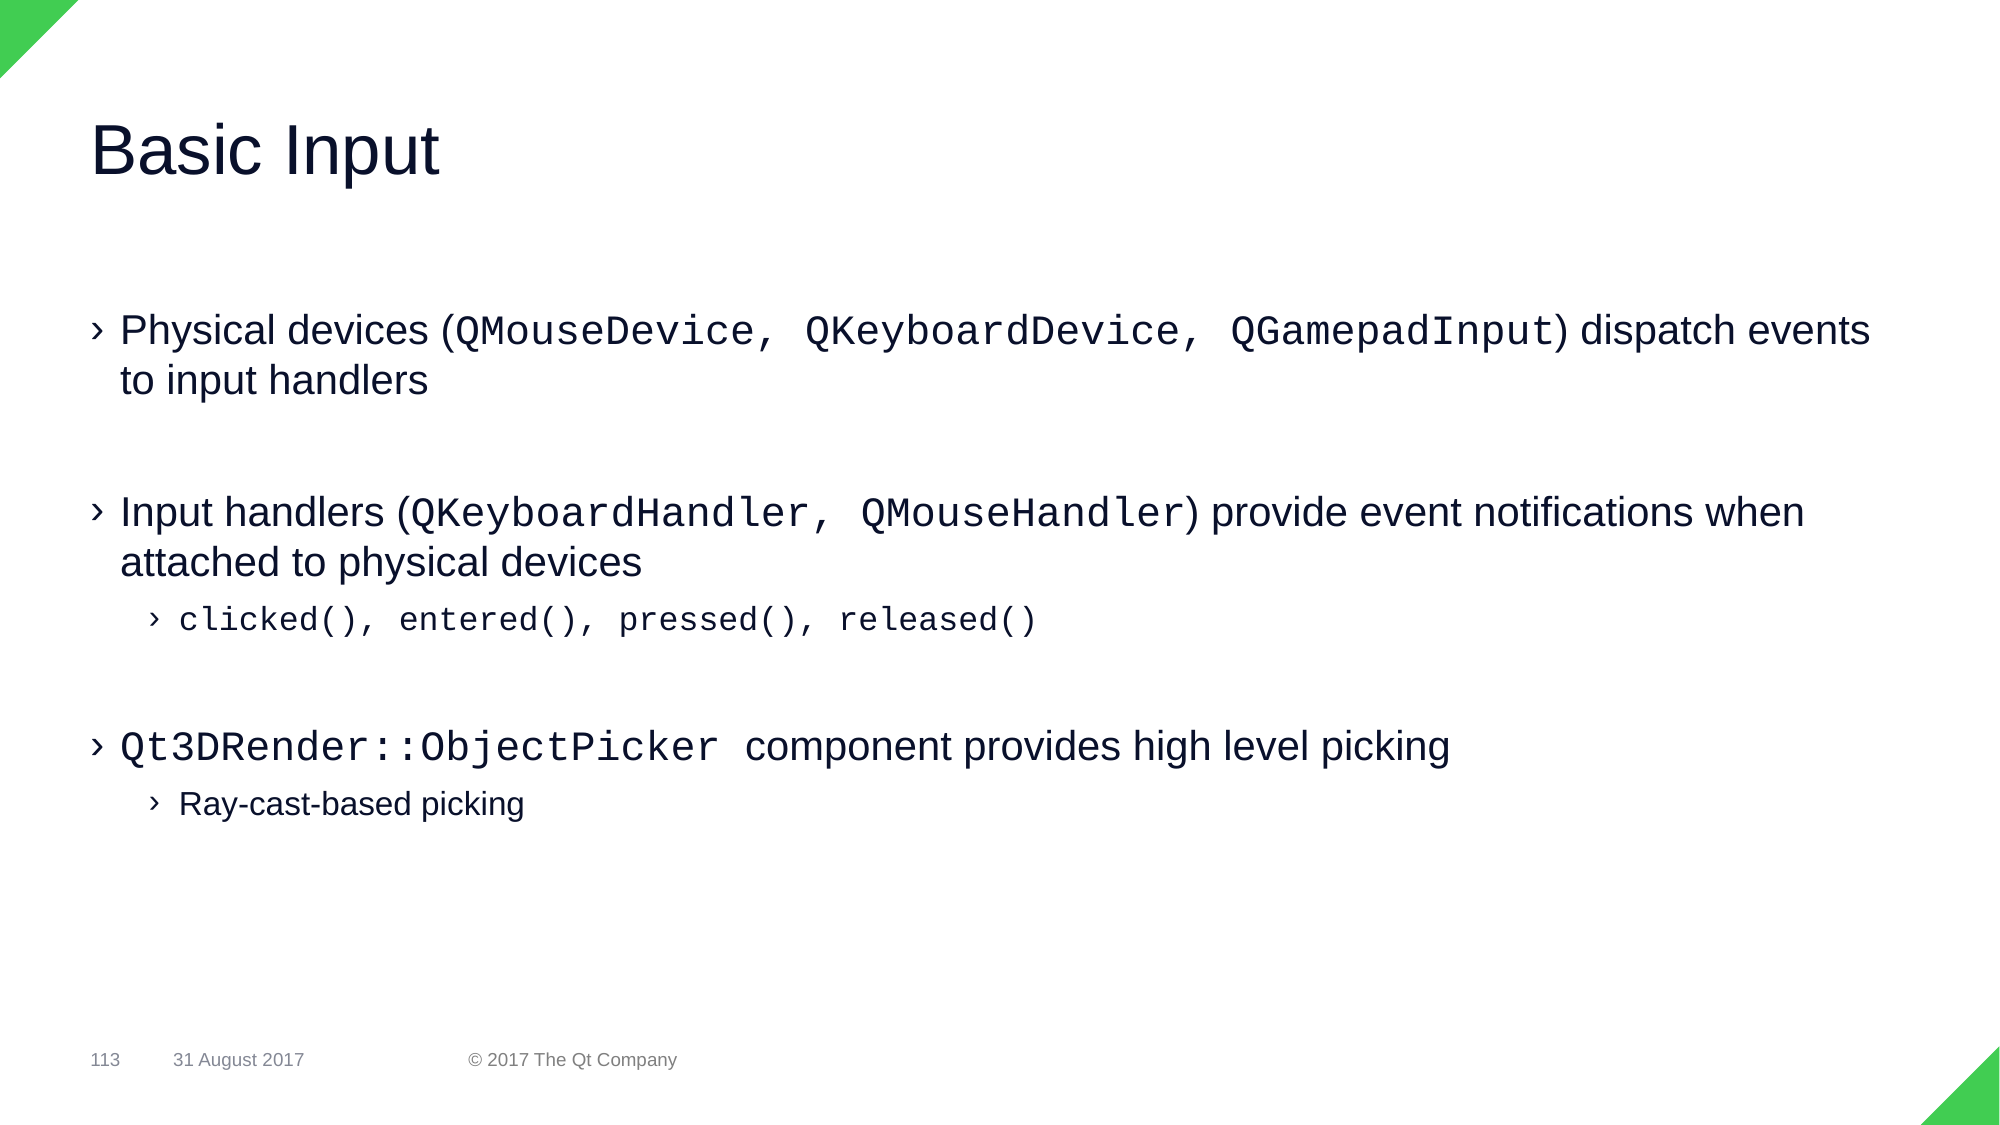

# Basic Input
Physical devices (QMouseDevice, QKeyboardDevice, QGamepadInput) dispatch events to input handlers

Input handlers (QKeyboardHandler, QMouseHandler) provide event notifications when attached to physical devices
clicked(), entered(), pressed(), released()

Qt3DRender::ObjectPicker component provides high level picking
Ray-cast-based picking

113
31 August 2017
© 2017 The Qt Company